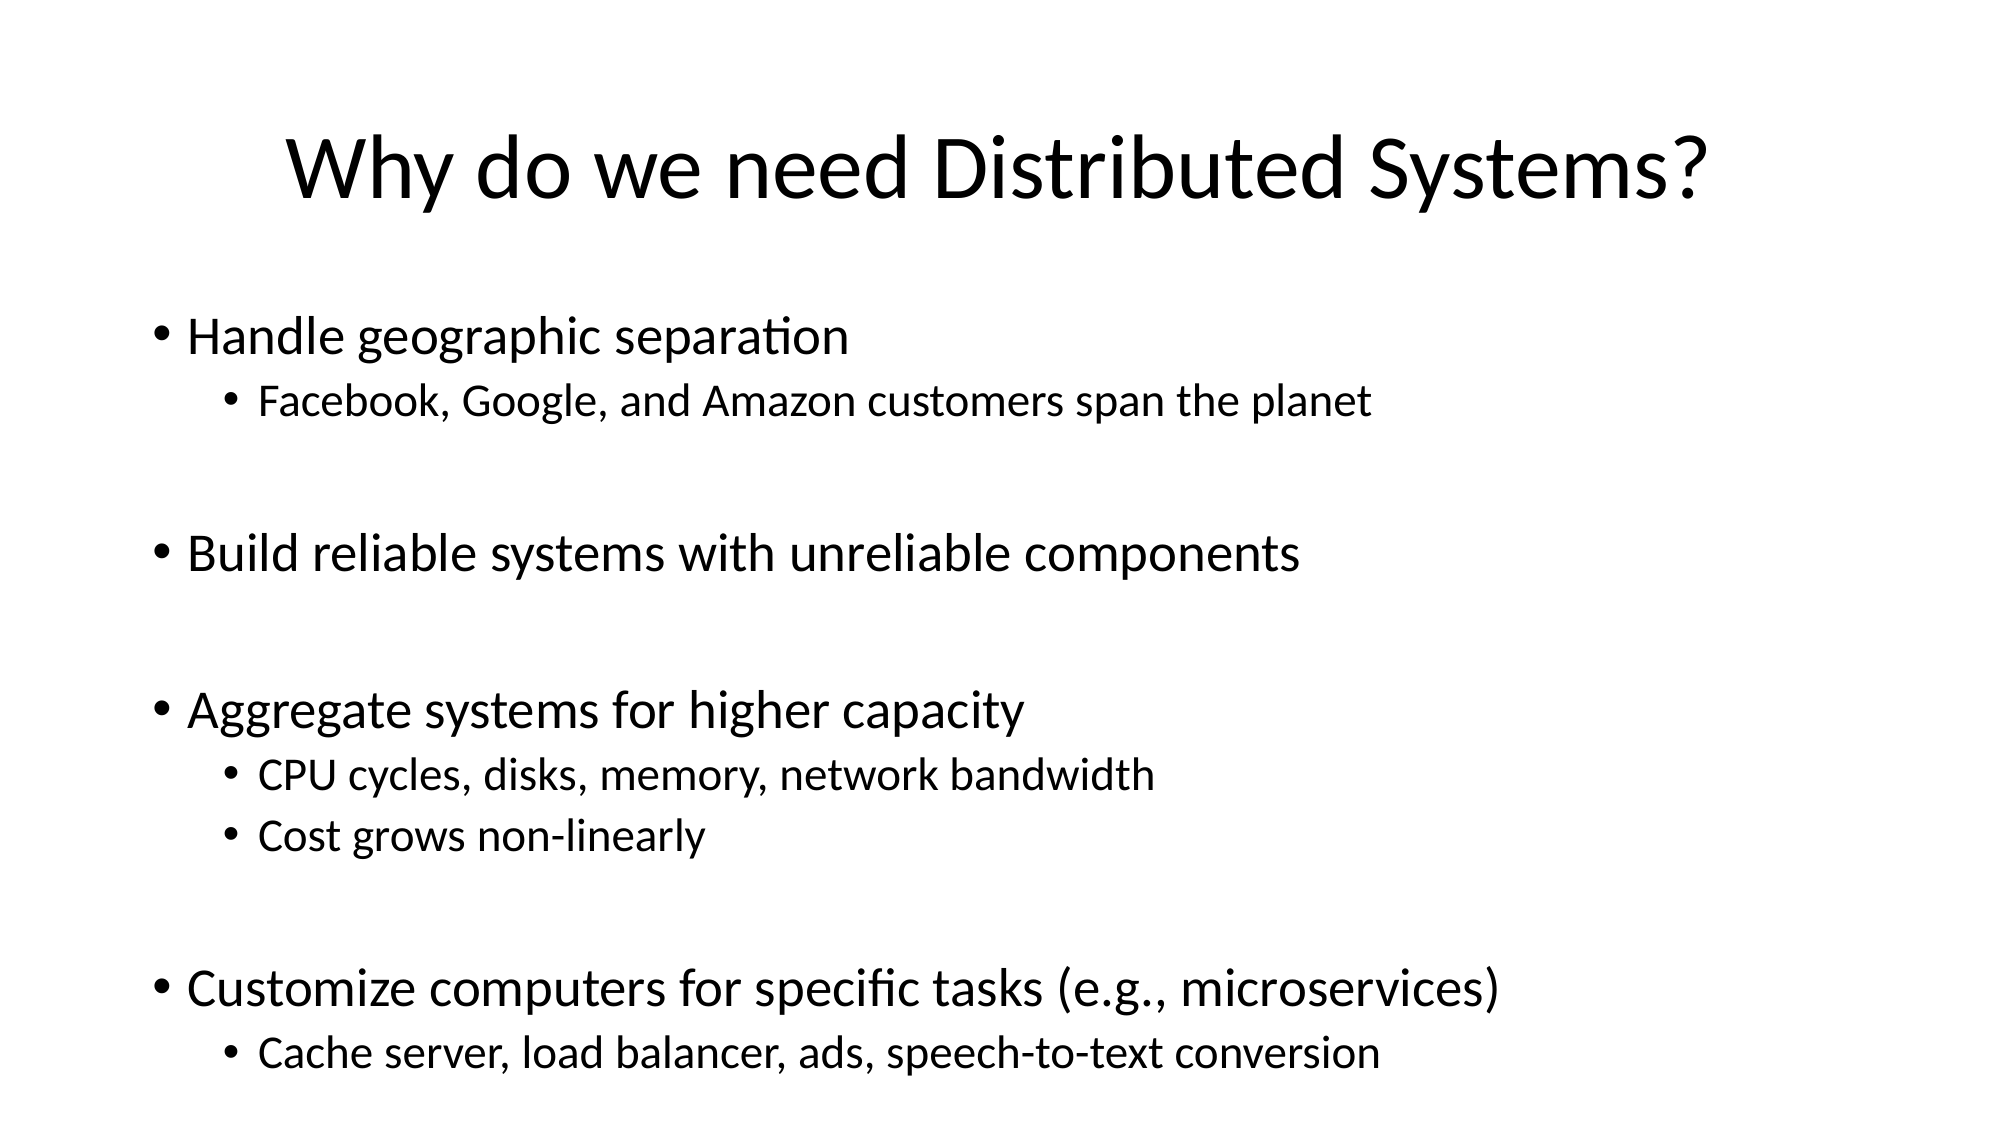

# Why do we need Distributed Systems?
Handle geographic separation
Facebook, Google, and Amazon customers span the planet

Build reliable systems with unreliable components

Aggregate systems for higher capacity
CPU cycles, disks, memory, network bandwidth
Cost grows non-linearly

Customize computers for specific tasks (e.g., microservices)
Cache server, load balancer, ads, speech-to-text conversion